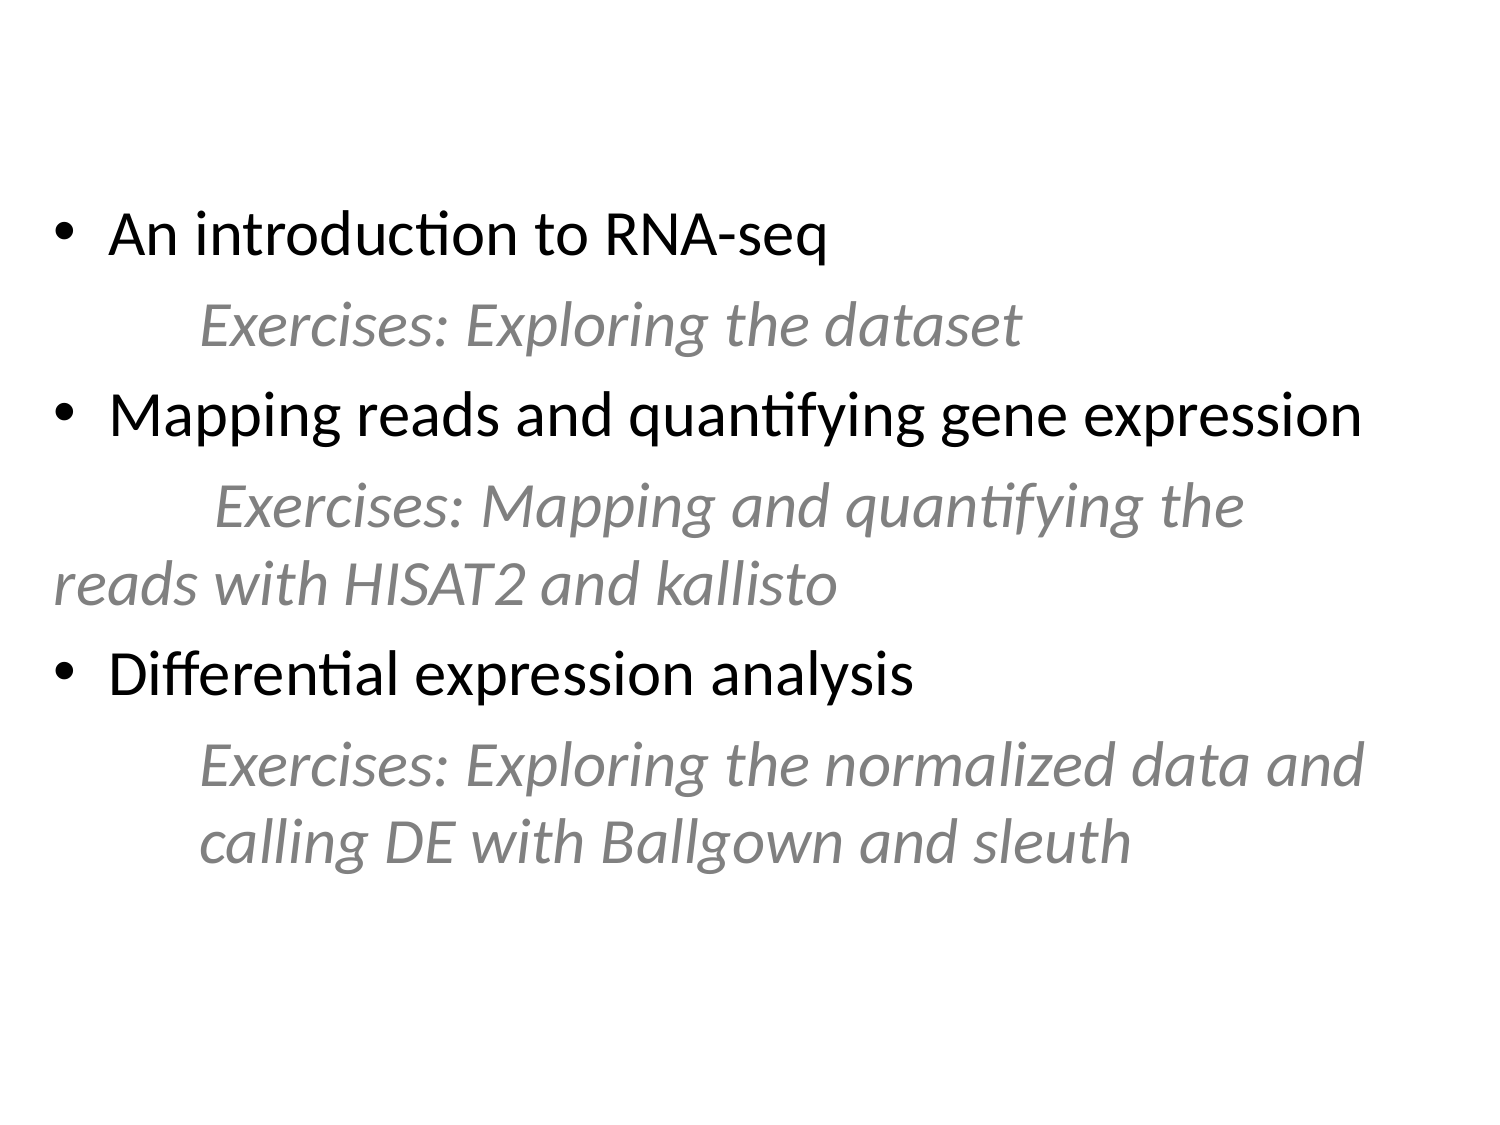

An introduction to RNA-seq
		Exercises: Exploring the dataset
Mapping reads and quantifying gene expression
		 Exercises: Mapping and quantifying the 				reads with HISAT2 and kallisto
Differential expression analysis
		Exercises: Exploring the normalized data and 		calling DE with Ballgown and sleuth